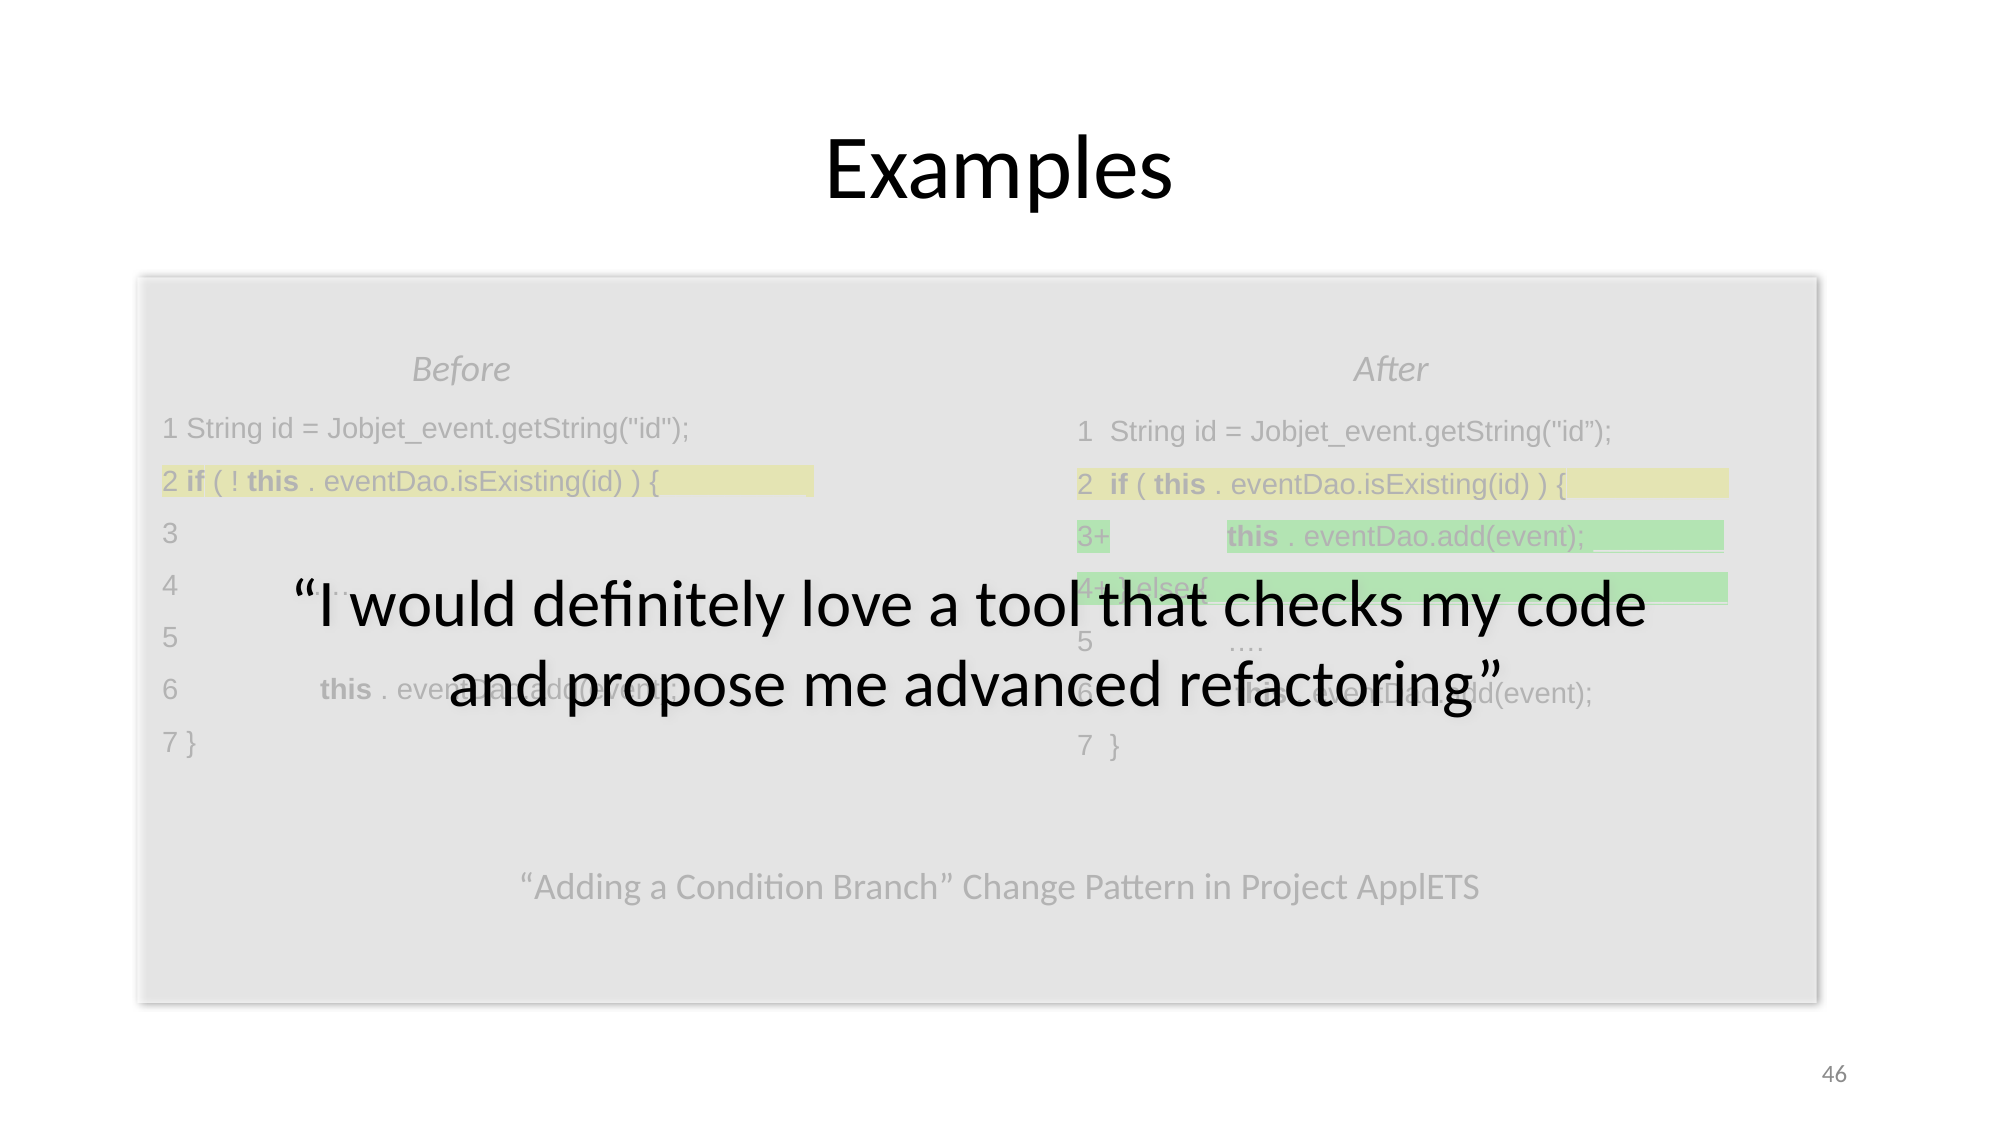

# Examples
“I would definitely love a tool that checks my code
and propose me advanced refactoring”
Before
1 String id = Jobjet_event.getString("id");
2 if ( ! this . eventDao.isExisting(id) ) {_________
3
4	….
5
6	 this . eventDao.add(event); _____________
7 }
After
1  String id = Jobjet_event.getString("id”);
2  if ( this . eventDao.isExisting(id) ) {__________
3+	this . eventDao.add(event); ________
4+ } else {________________________________
5	….
6	 this . eventDao.add(event); _____________
7  }
“Adding a Condition Branch” Change Pattern in Project ApplETS
46